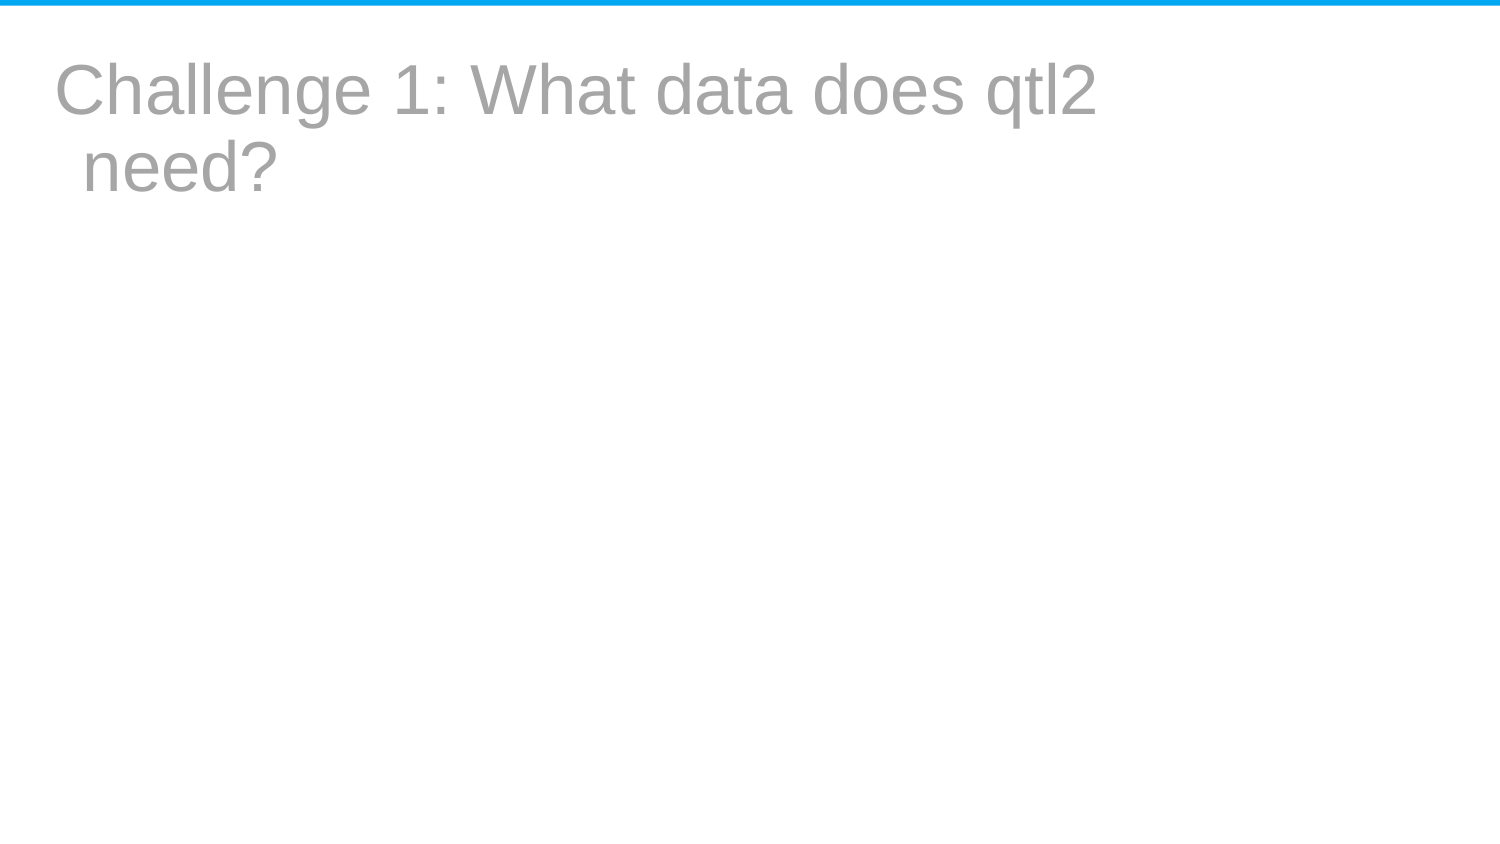

Challenge 1: What data does qtl2 need?